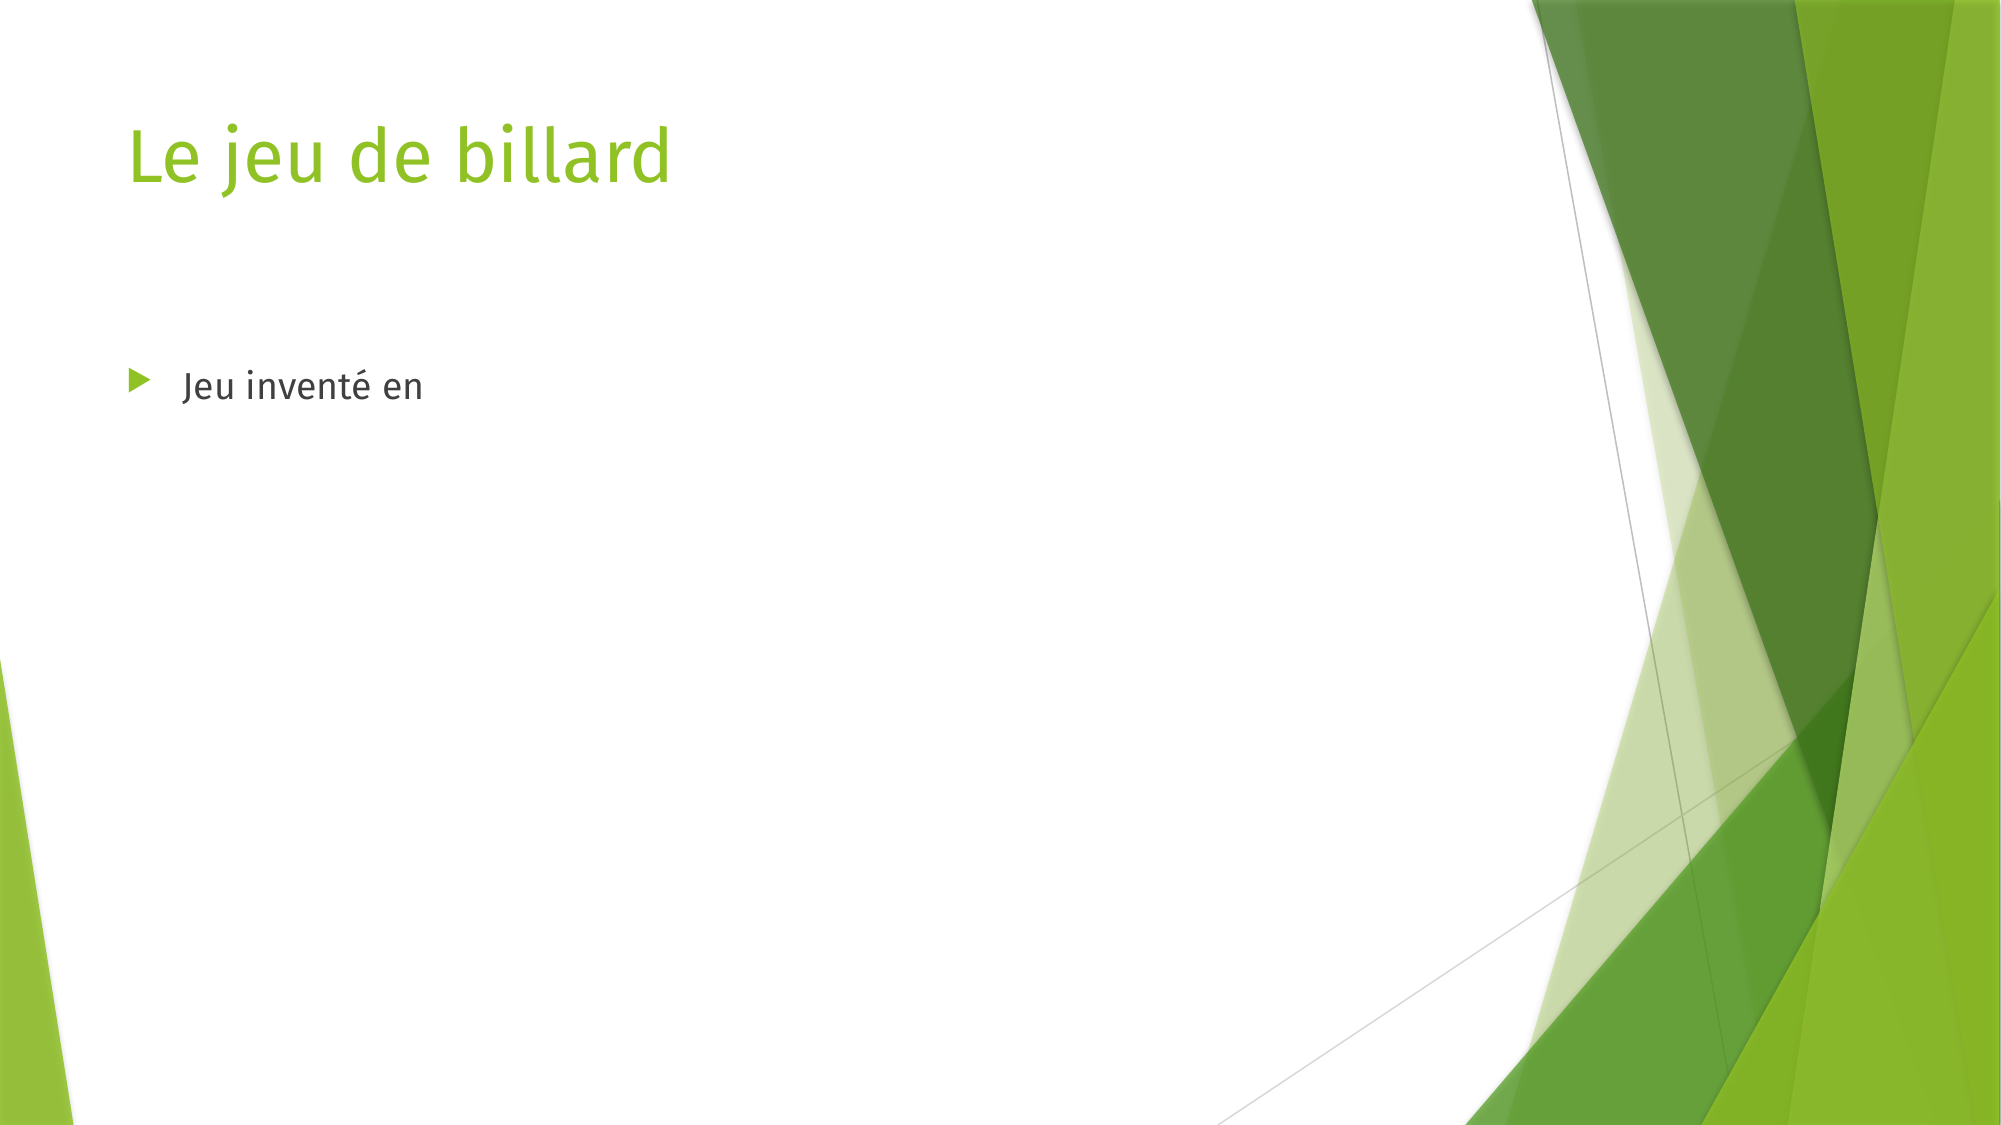

# Le jeu de billard
Jeu inventé en